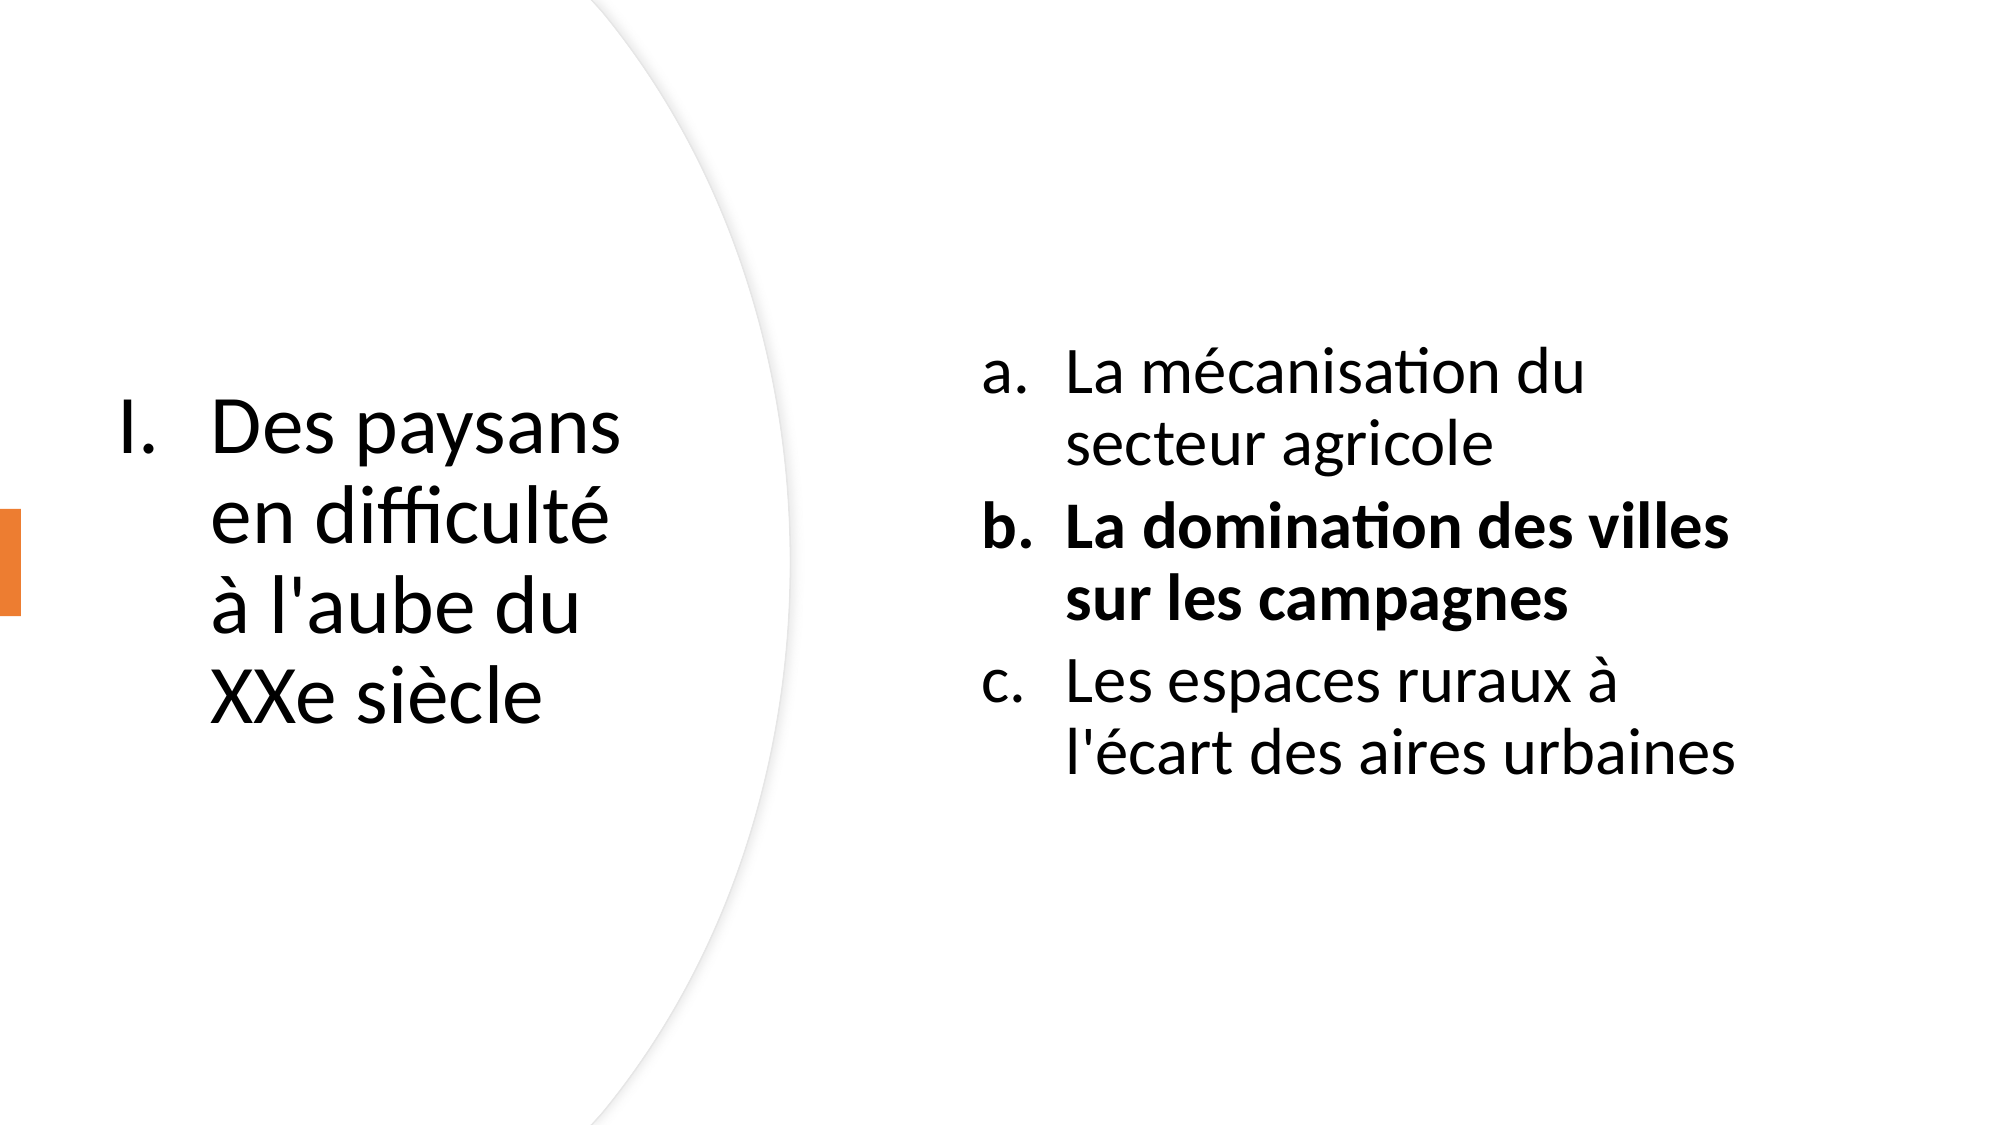

La mécanisation du secteur agricole
La domination des villes sur les campagnes
Les espaces ruraux à l'écart des aires urbaines
# Des paysans en difficulté à l'aube du XXe siècle